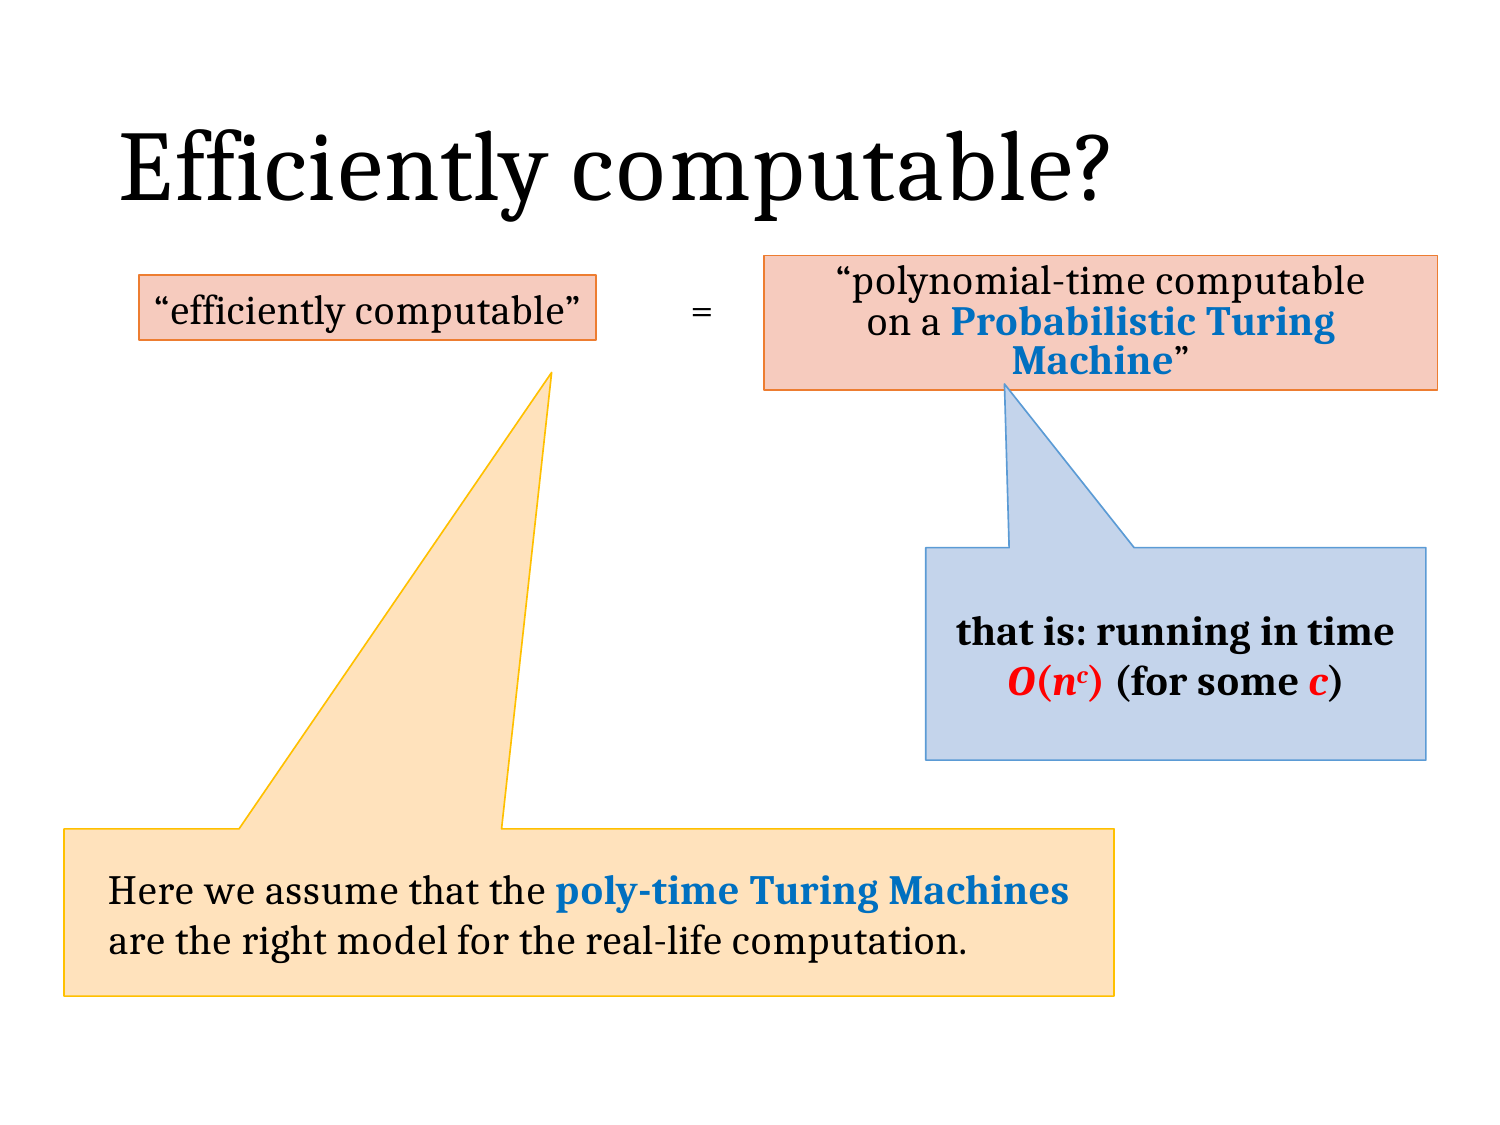

# Efficiently computable?
“polynomial-time computable
on a Probabilistic Turing Machine”
“efficiently computable”
=
that is: running in time
O(nc) (for some c)
Here we assume that the poly-time Turing Machines are the right model for the real-life computation.